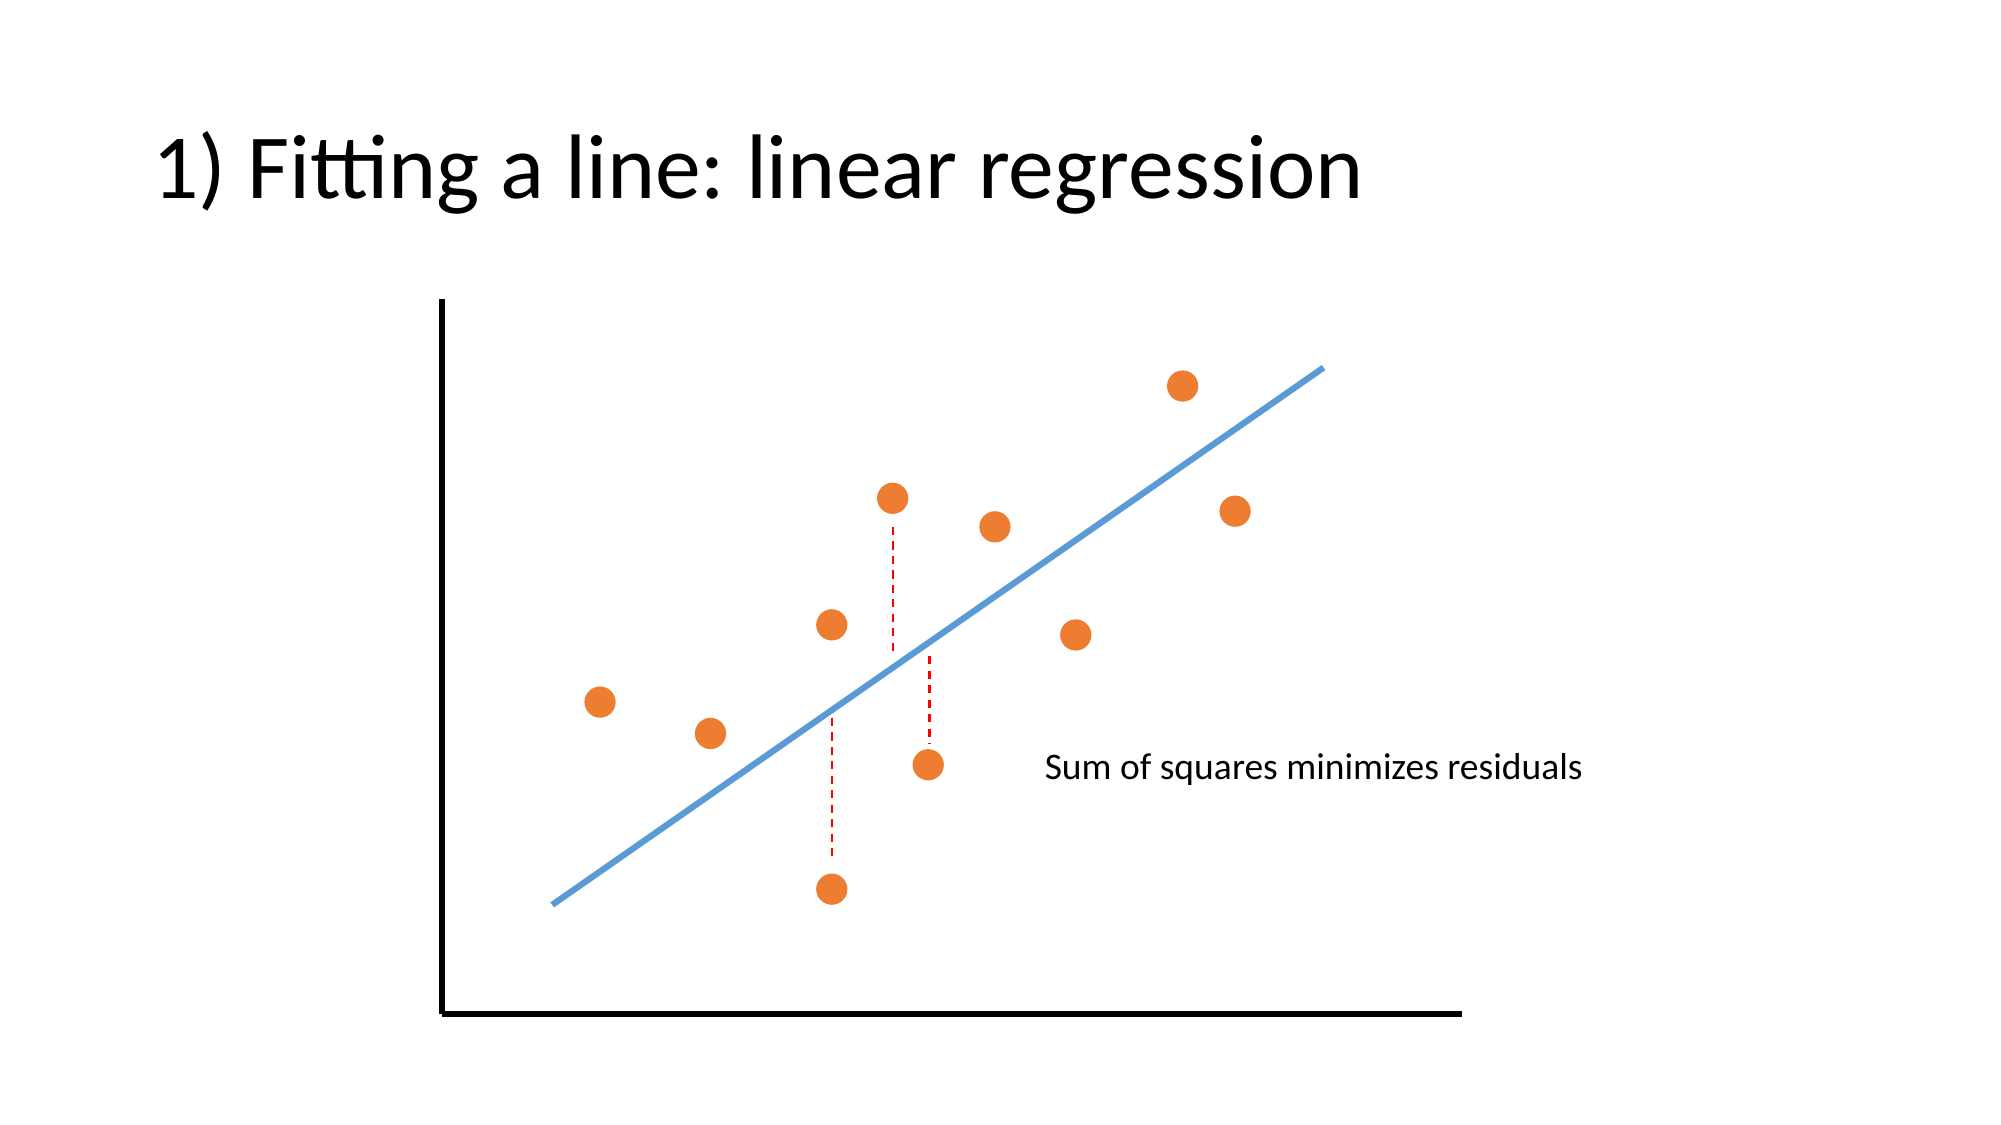

# 1) Fitting a line: linear regression

Sum of squares minimizes residuals